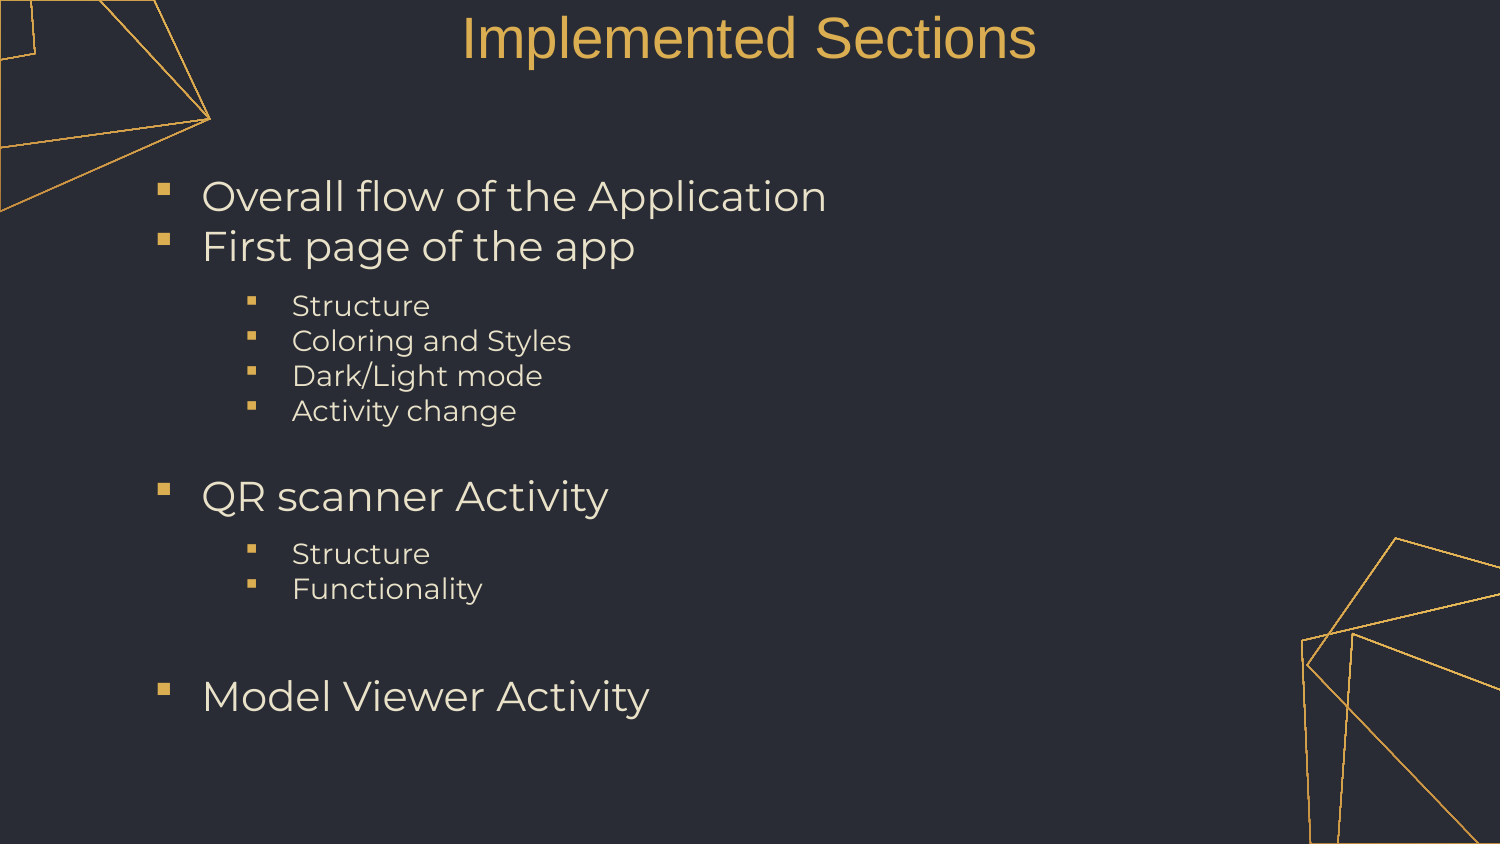

# Implemented Sections
Overall flow of the Application
First page of the app

QR scanner Activity

Model Viewer Activity

Structure
Coloring and Styles
Dark/Light mode
Activity change
Structure
Functionality